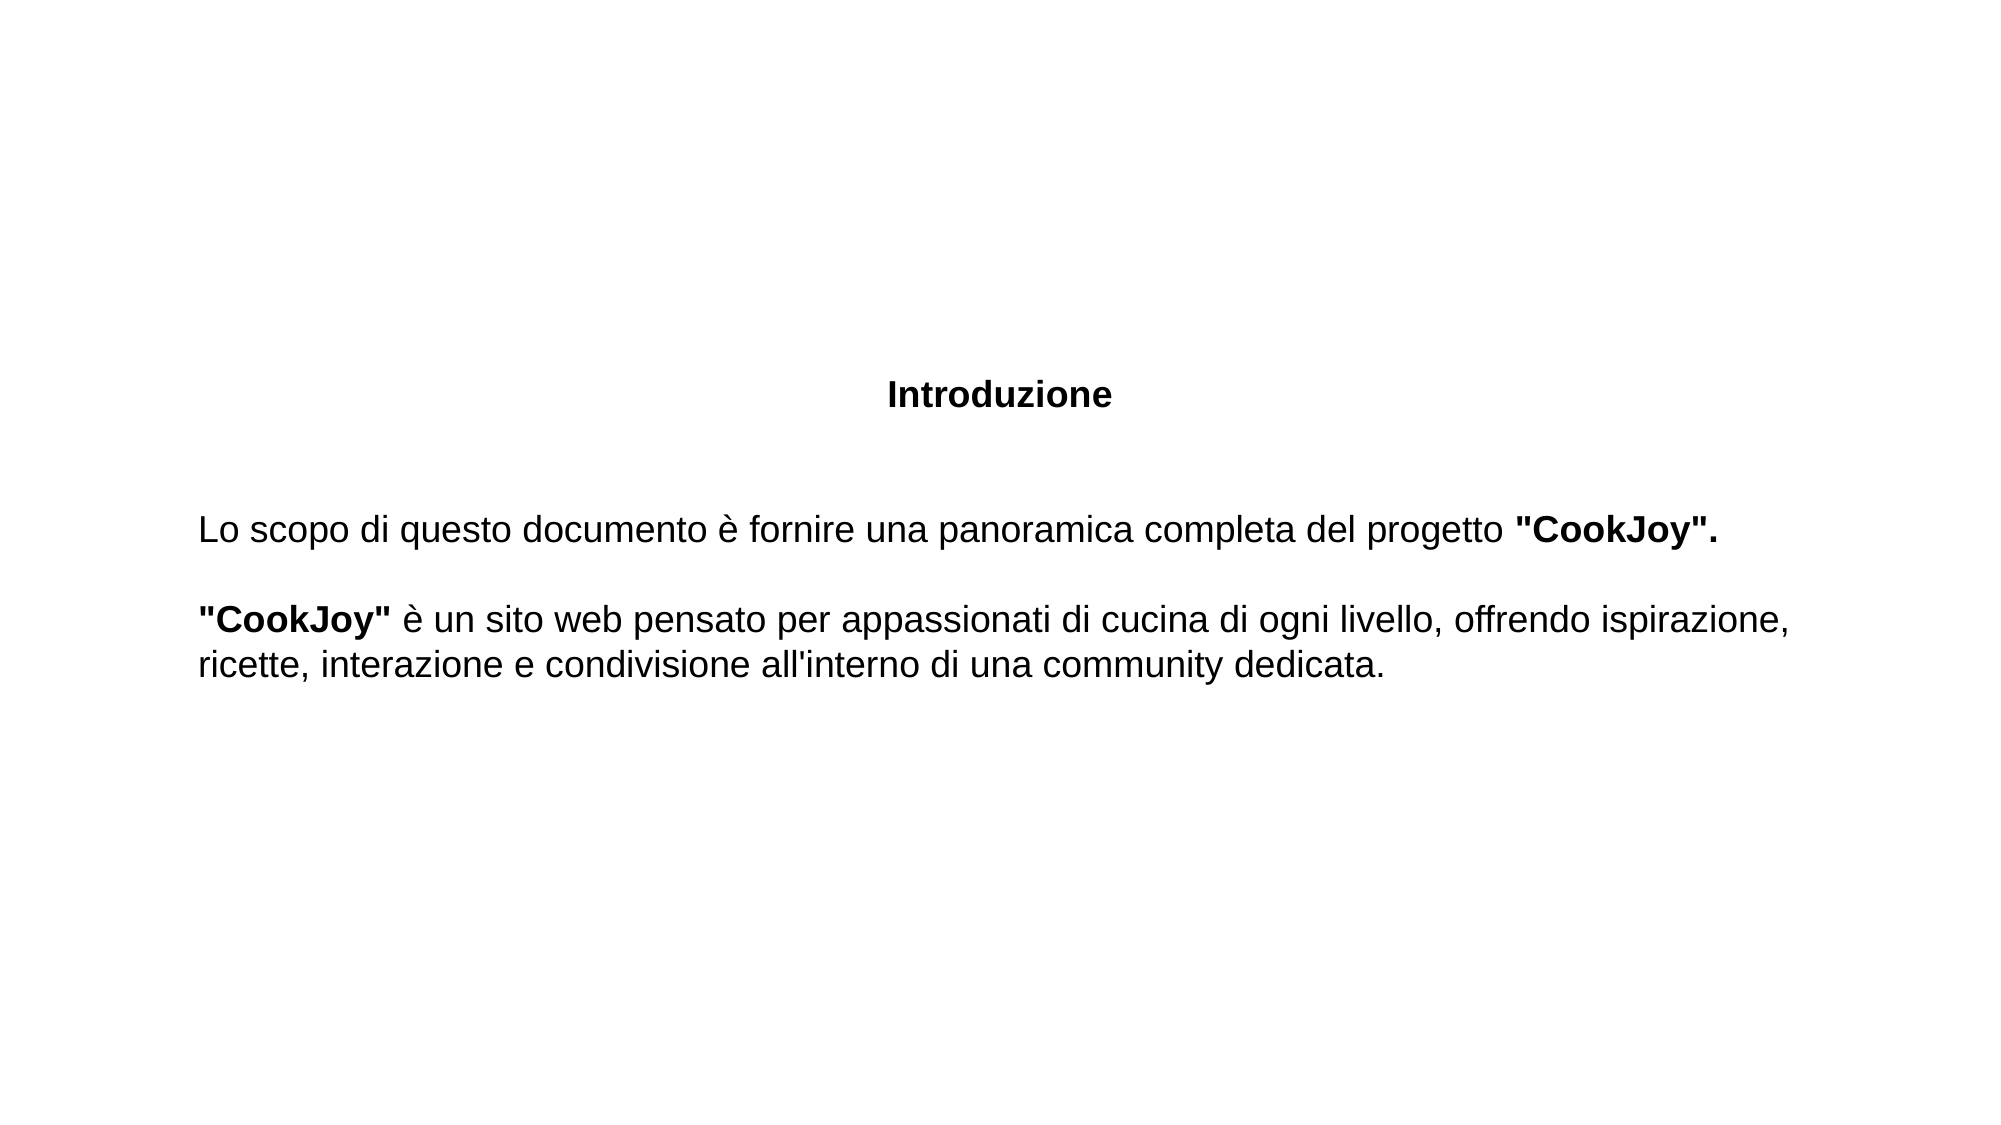

Introduzione

Lo scopo di questo documento è fornire una panoramica completa del progetto "CookJoy".

"CookJoy" è un sito web pensato per appassionati di cucina di ogni livello, offrendo ispirazione, ricette, interazione e condivisione all'interno di una community dedicata.